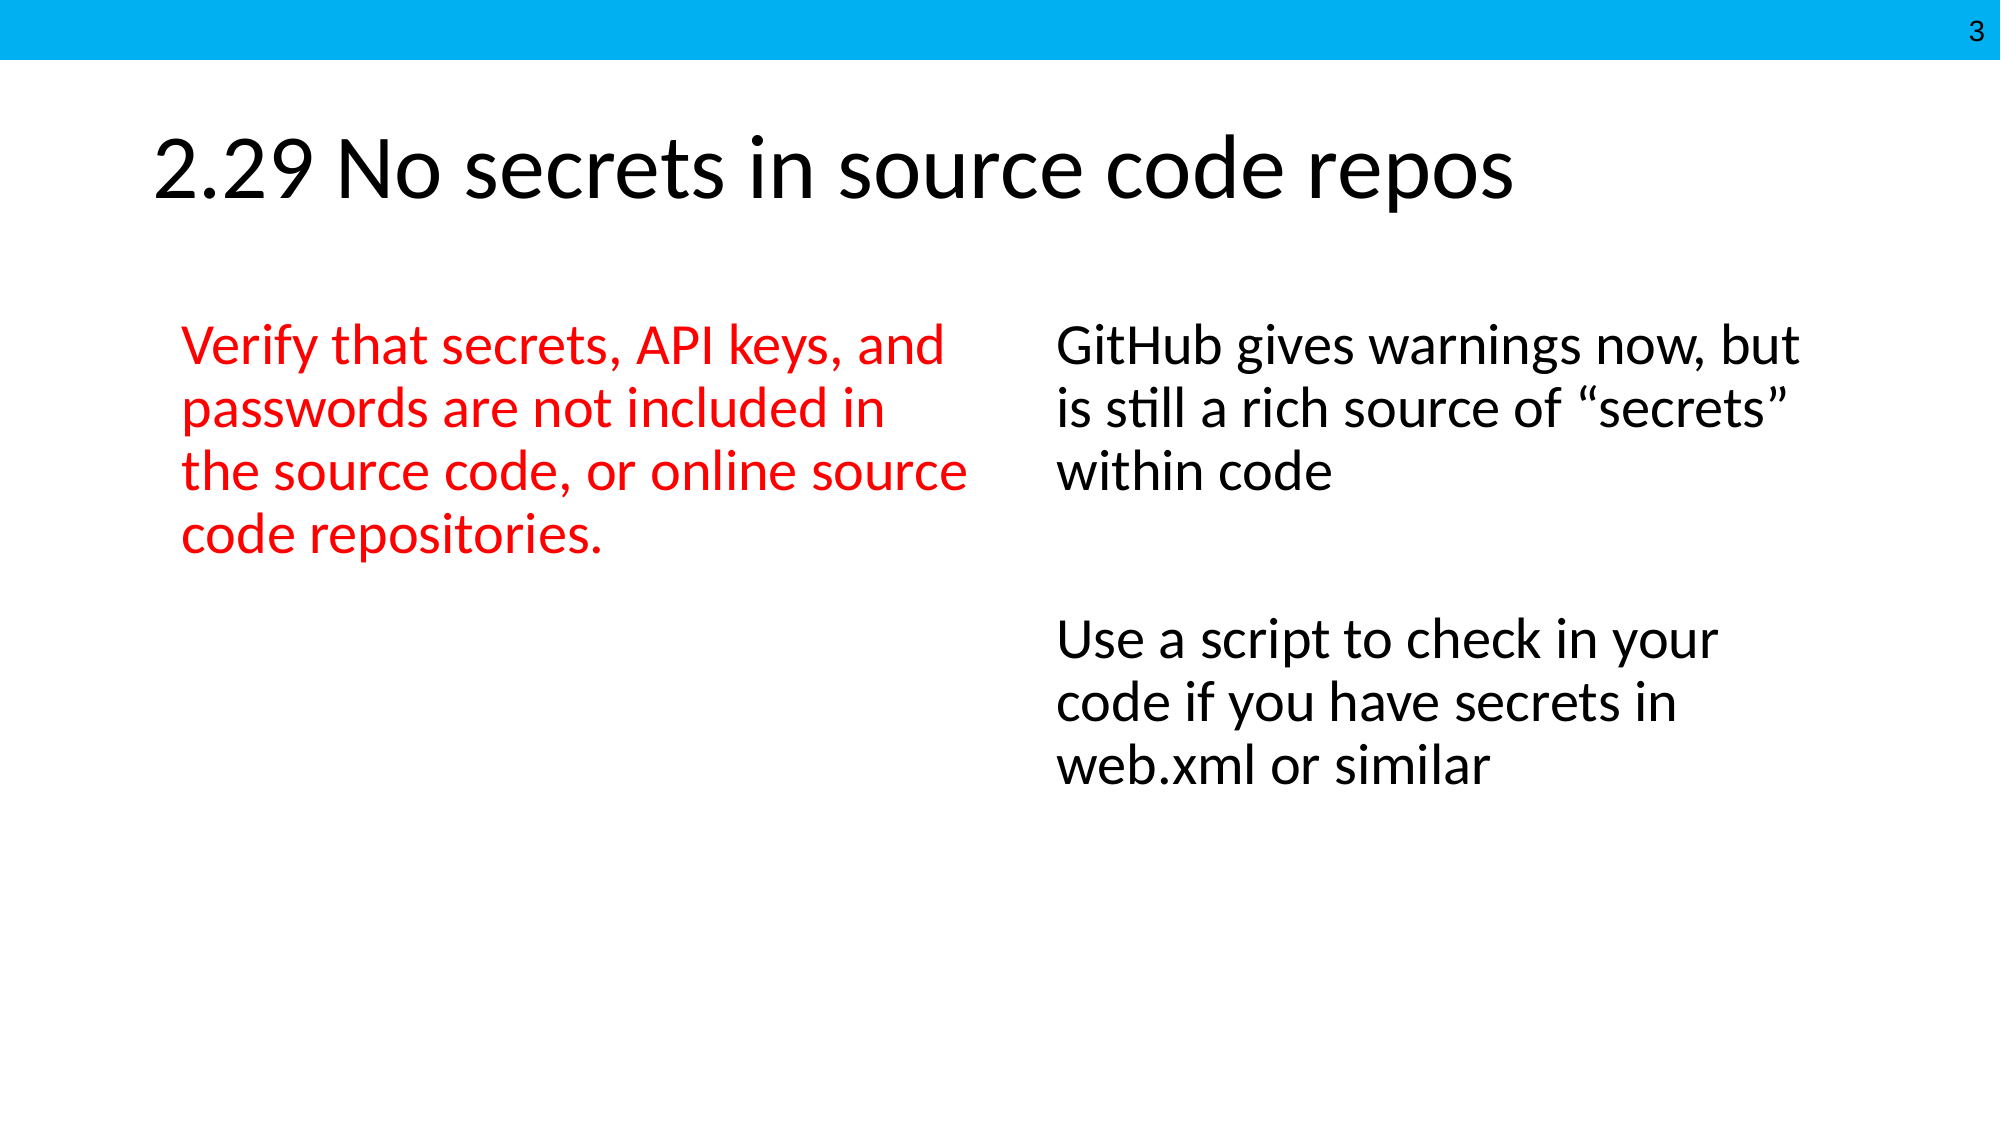

# 2.29 No secrets in source code repos
Verify that secrets, API keys, and passwords are not included in the source code, or online source code repositories.
GitHub gives warnings now, but is still a rich source of “secrets” within code

Use a script to check in your code if you have secrets in web.xml or similar